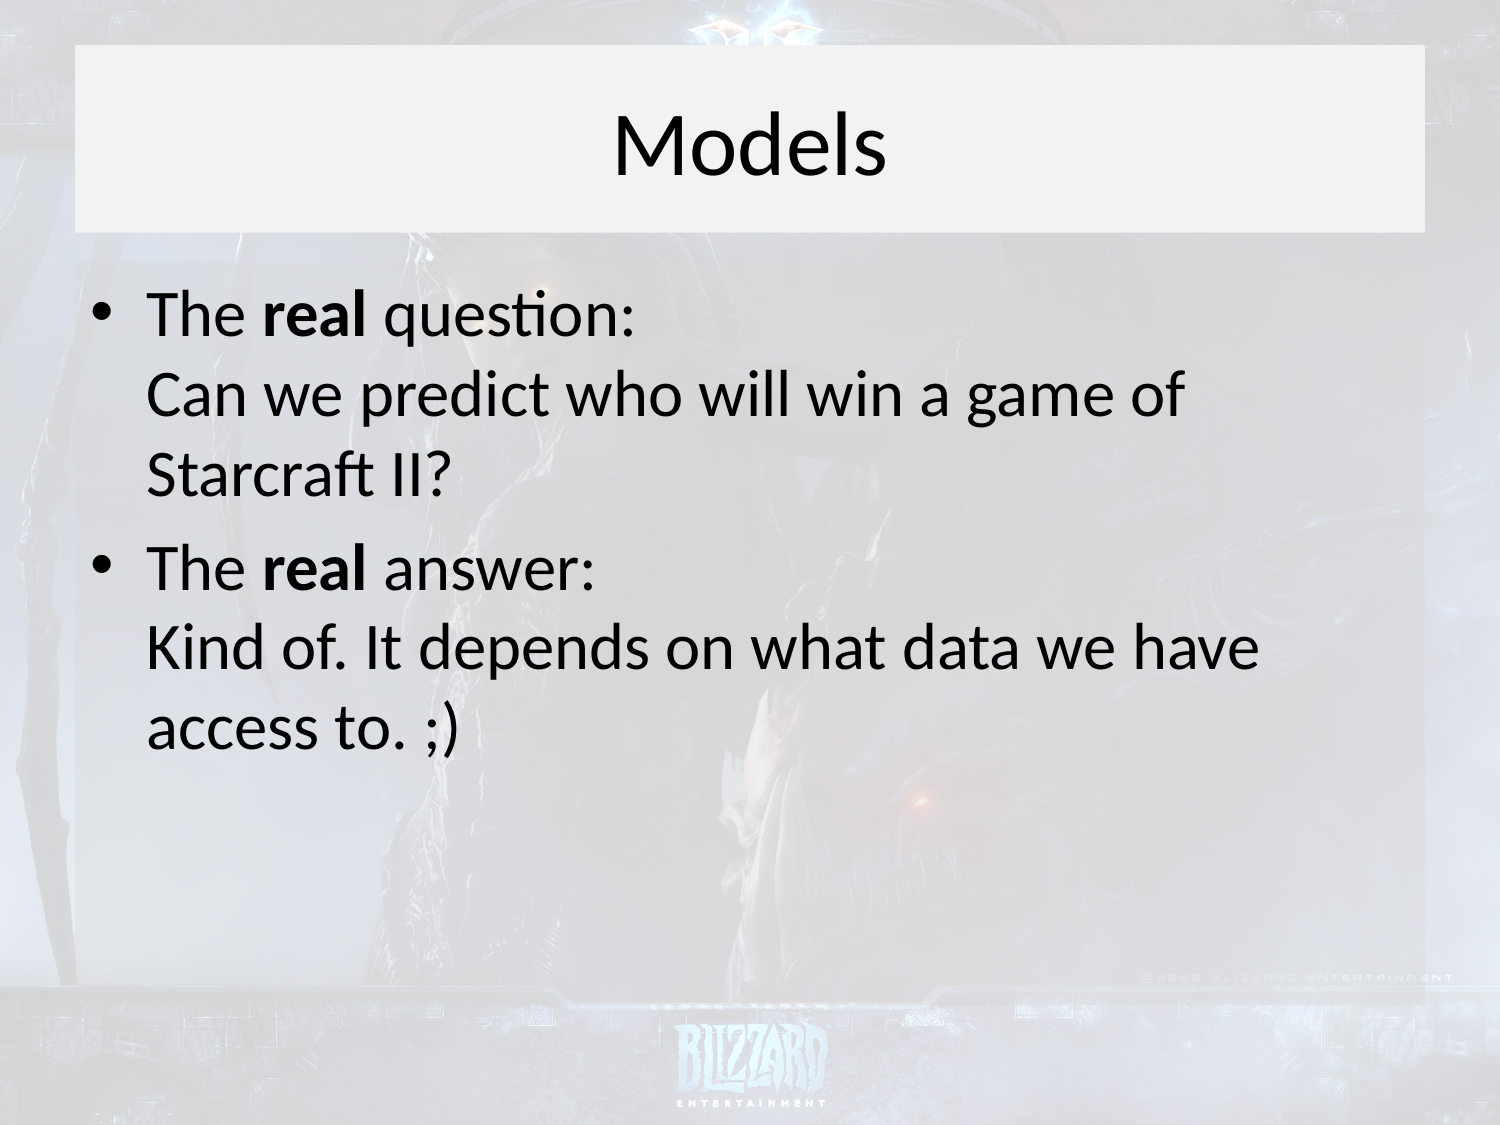

# Models
The real question:
Can we predict who will win a game of Starcraft II?
The real answer:
Kind of. It depends on what data we have access to. ;)